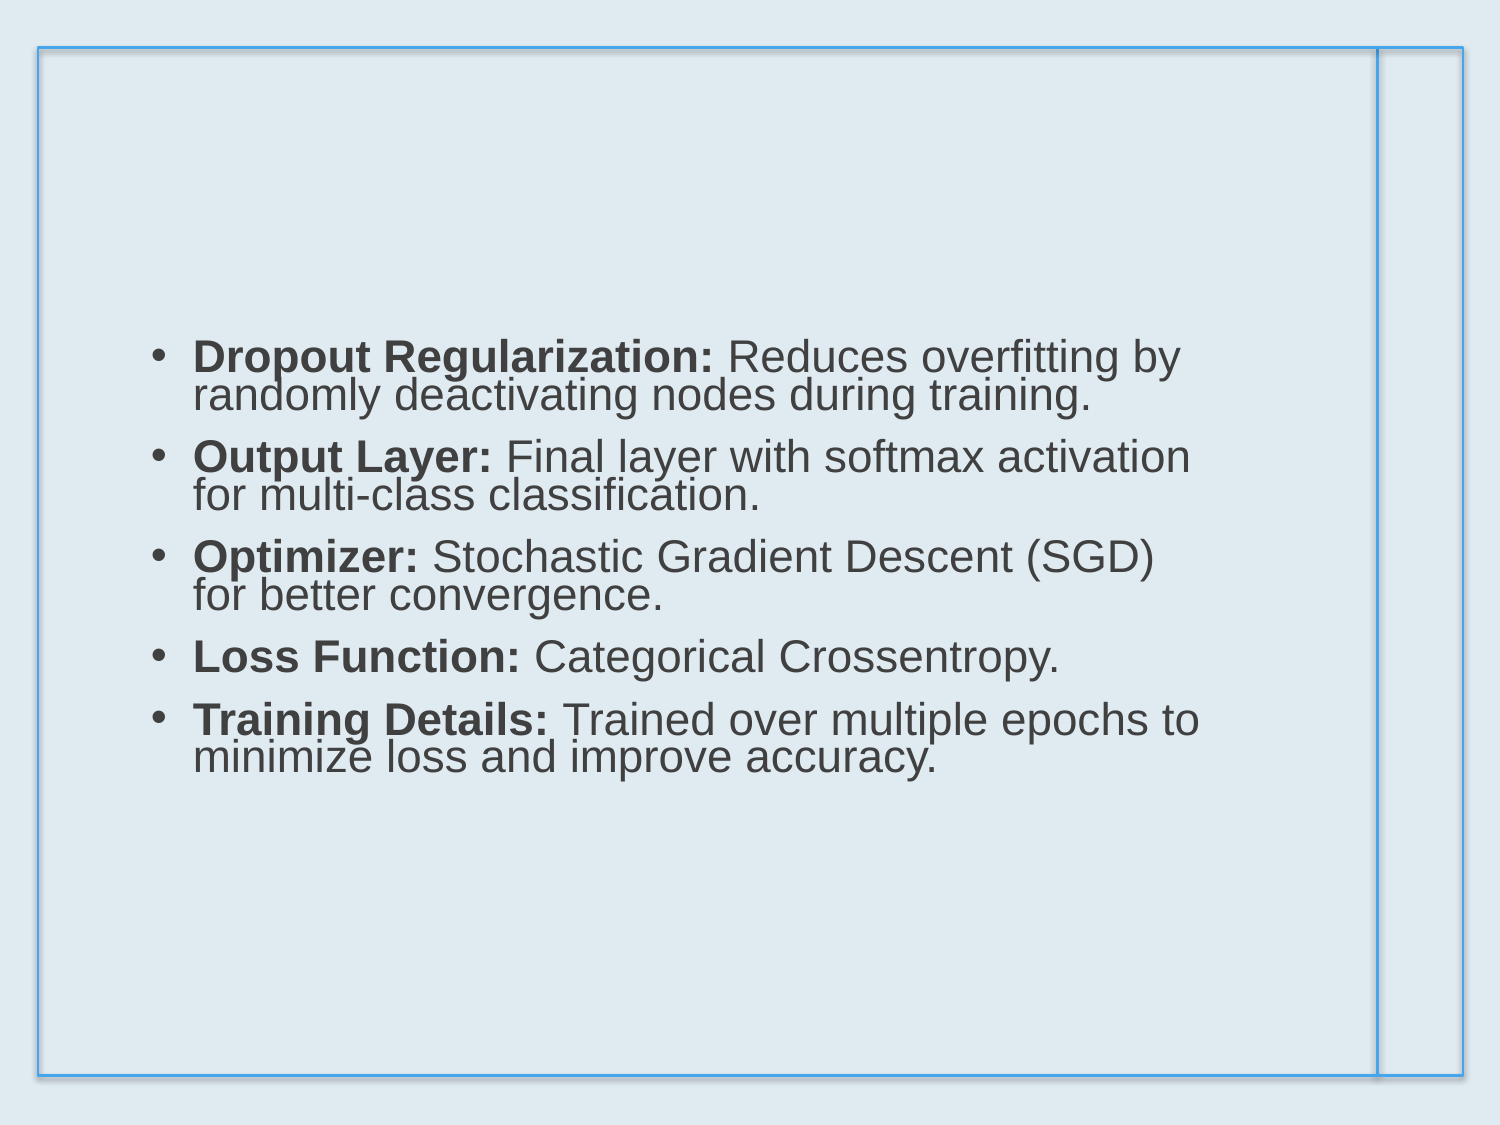

Dropout Regularization: Reduces overfitting by randomly deactivating nodes during training.
Output Layer: Final layer with softmax activation for multi-class classification.
Optimizer: Stochastic Gradient Descent (SGD) for better convergence.
Loss Function: Categorical Crossentropy.
Training Details: Trained over multiple epochs to minimize loss and improve accuracy.